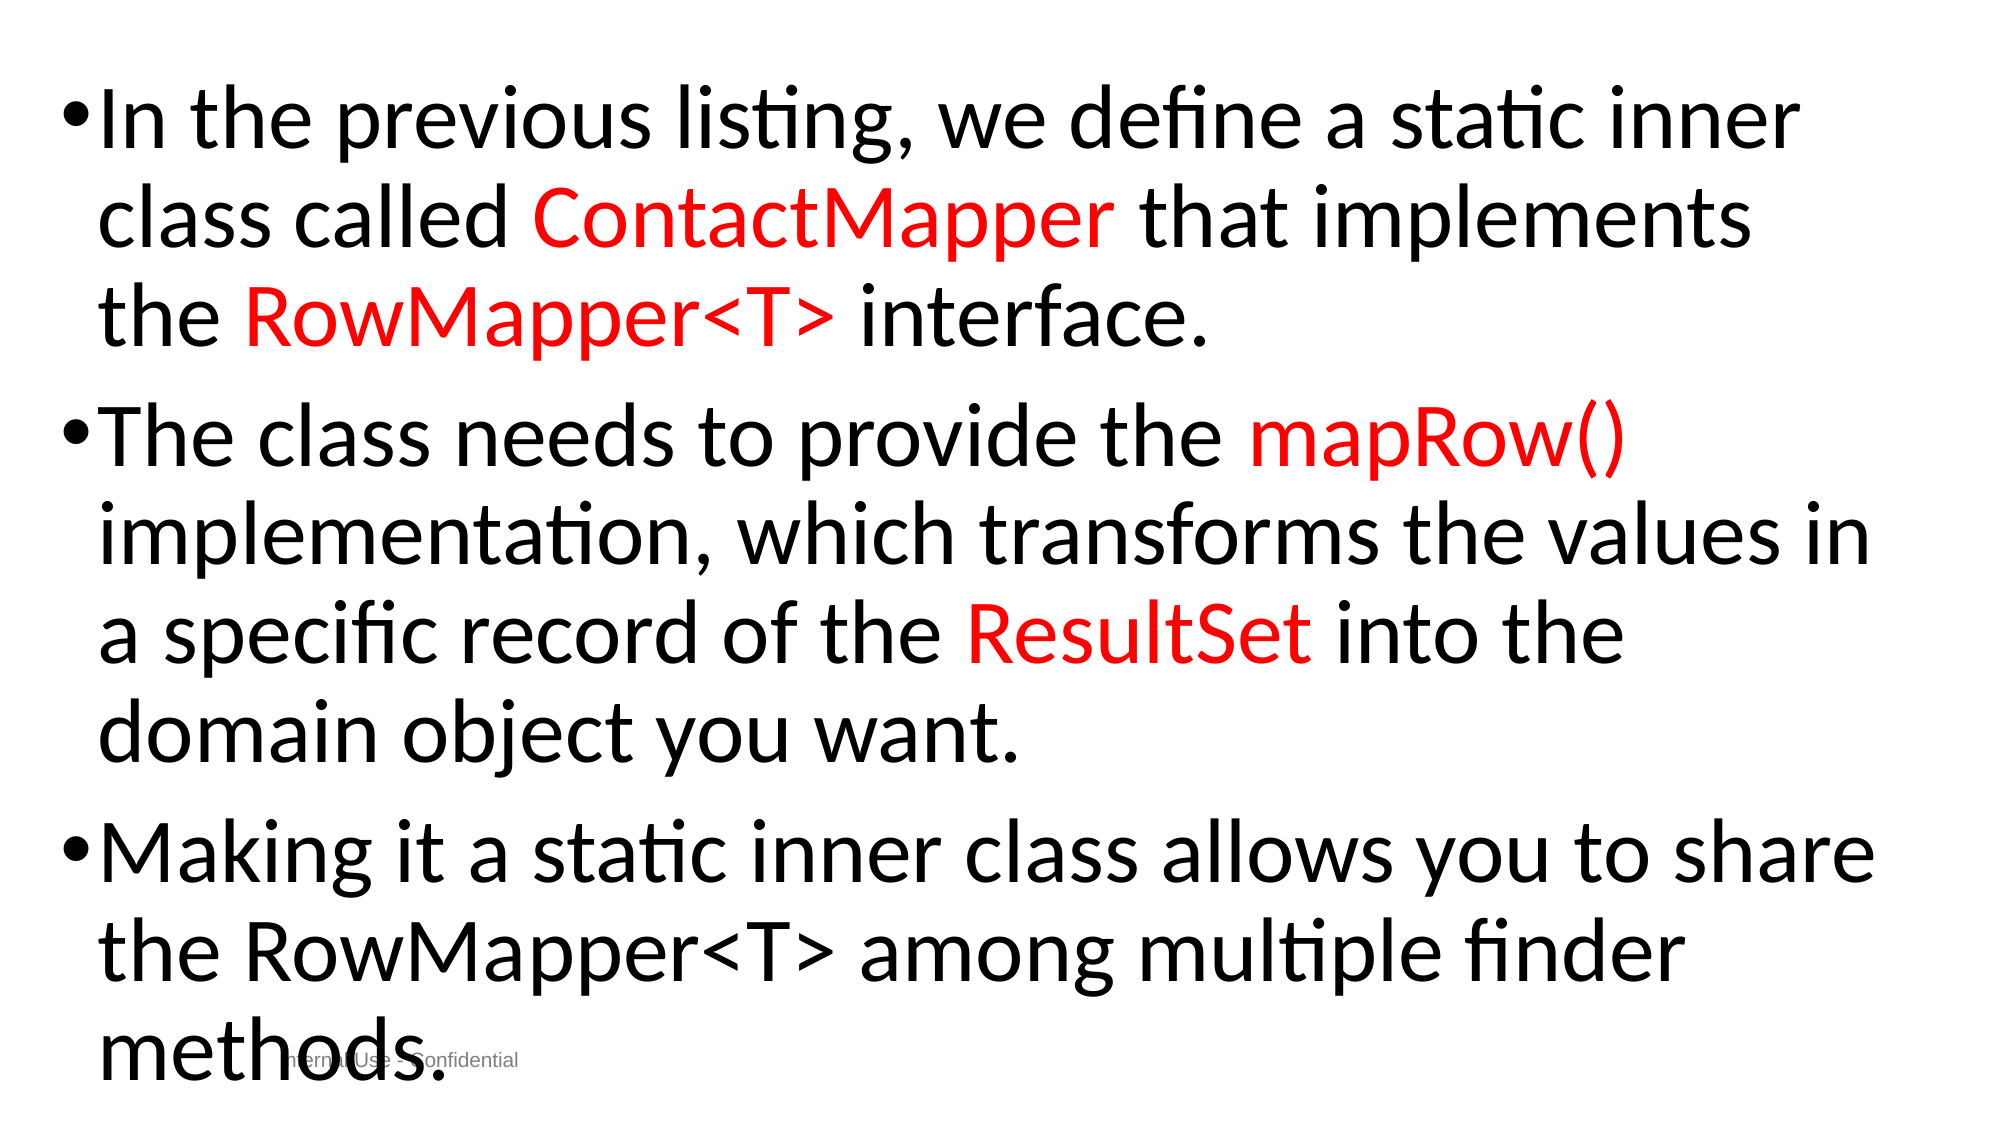

#
In the previous listing, we define a static inner class called ContactMapper that implements the RowMapper<T> interface.
The class needs to provide the mapRow() implementation, which transforms the values in a specific record of the ResultSet into the domain object you want.
Making it a static inner class allows you to share the RowMapper<T> among multiple finder methods.